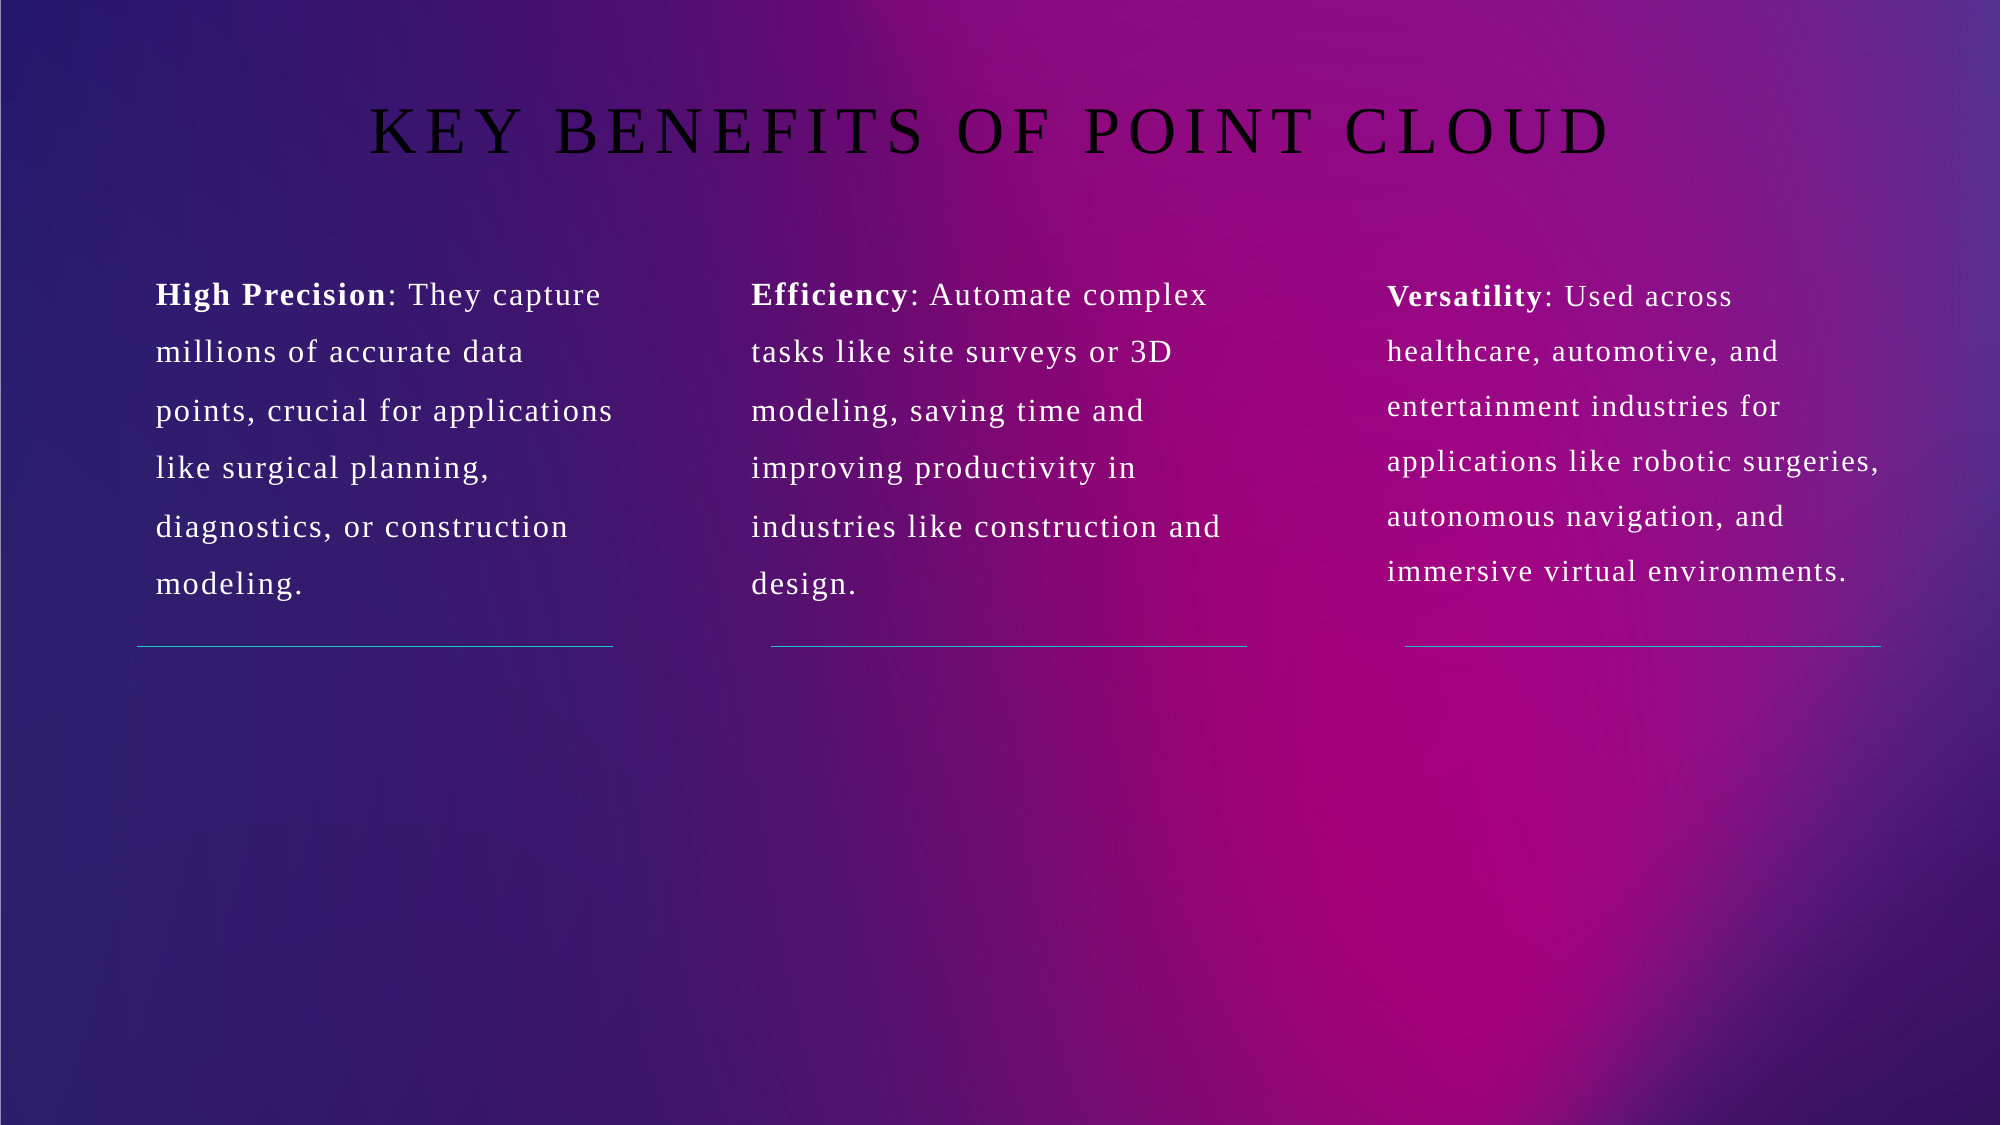

# Key Benefits of Point Cloud
Efficiency: Automate complex tasks like site surveys or 3D modeling, saving time and improving productivity in industries like construction and design.

High Precision: They capture millions of accurate data points, crucial for applications like surgical planning, diagnostics, or construction modeling.

Versatility: Used across healthcare, automotive, and entertainment industries for applications like robotic surgeries, autonomous navigation, and immersive virtual environments.